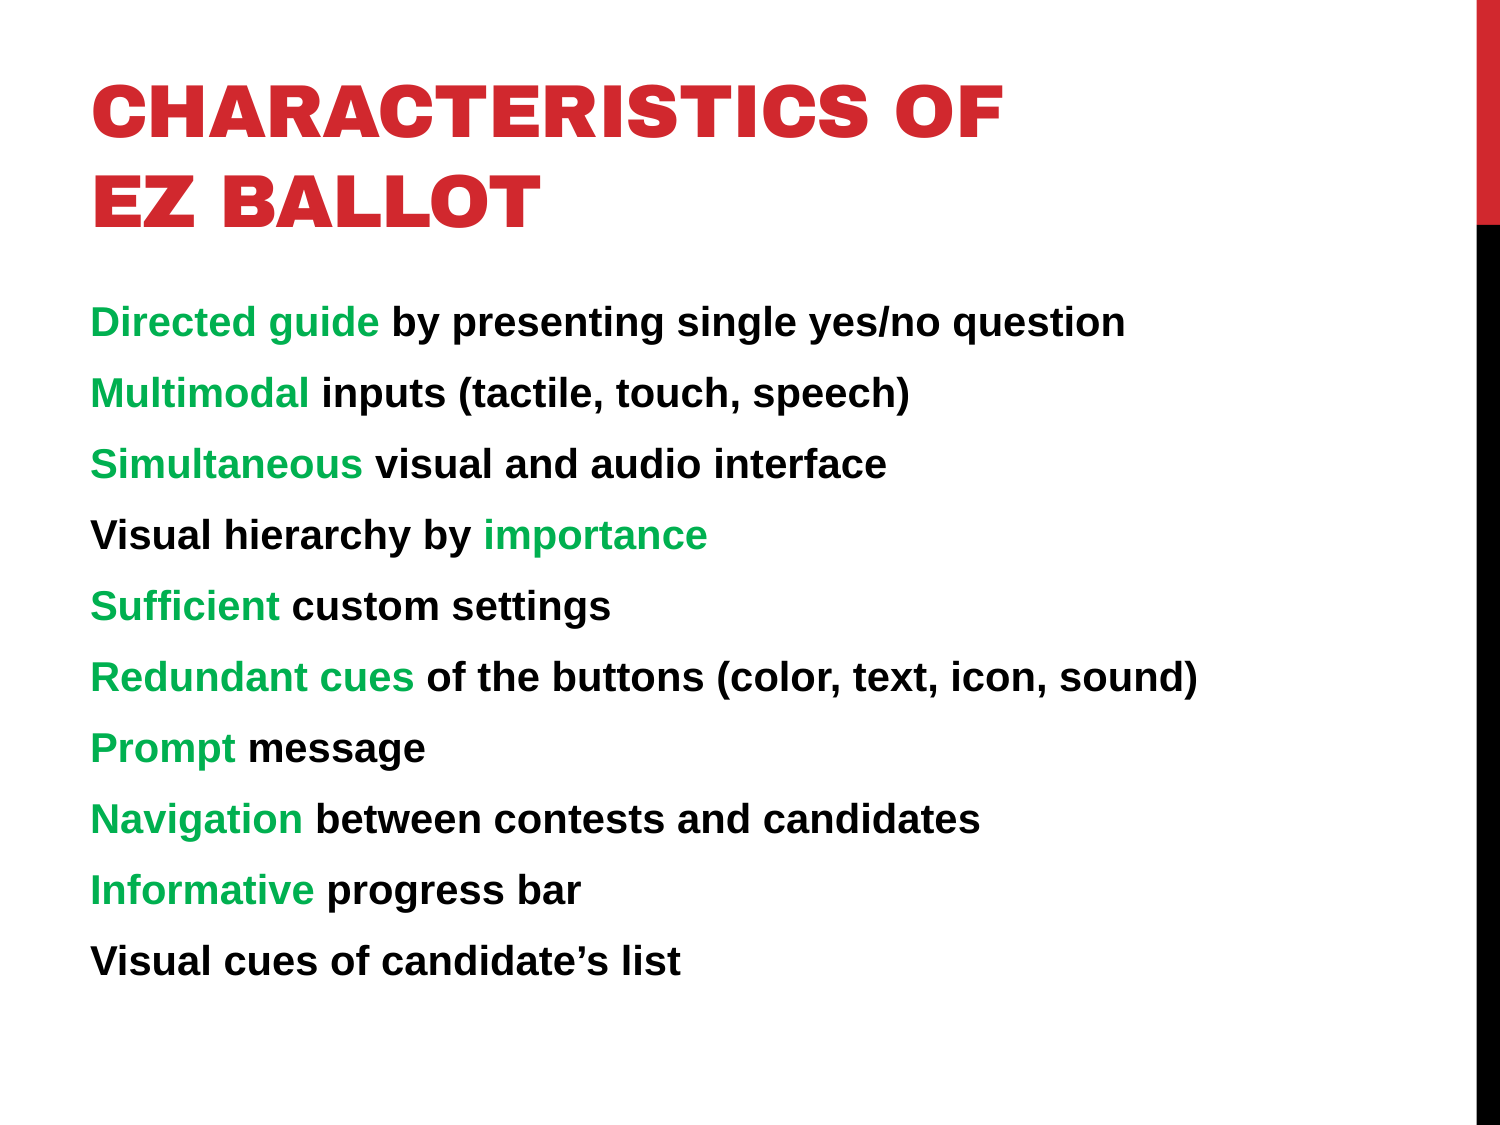

# characteristics of EZ Ballot
Directed guide by presenting single yes/no question
Multimodal inputs (tactile, touch, speech)
Simultaneous visual and audio interface
Visual hierarchy by importance
Sufficient custom settings
Redundant cues of the buttons (color, text, icon, sound)
Prompt message
Navigation between contests and candidates
Informative progress bar
Visual cues of candidate’s list